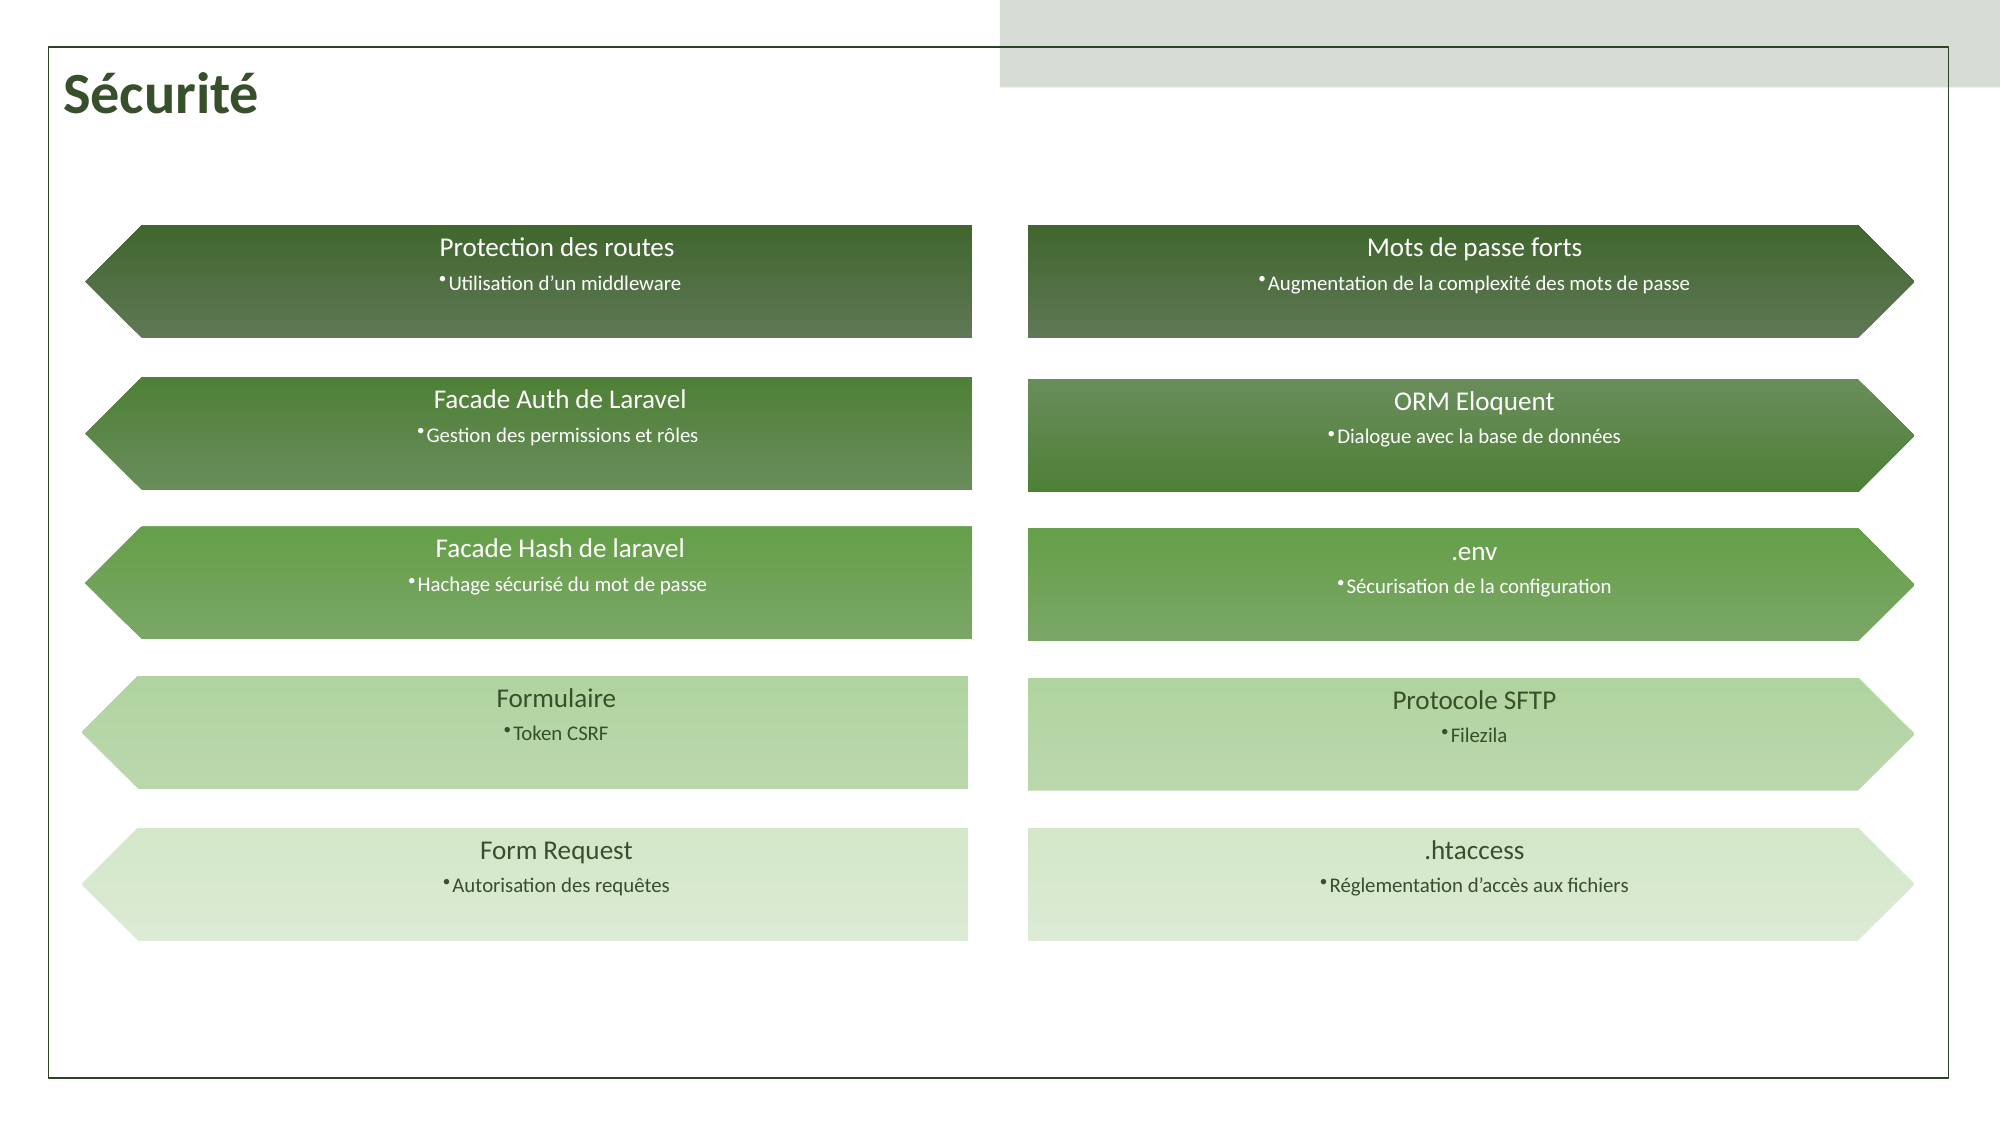

Sécurité

Protection des routes
Utilisation d’un middleware

Mots de passe forts
Augmentation de la complexité des mots de passe

Facade Auth de Laravel
Gestion des permissions et rôles
ORM Eloquent
Dialogue avec la base de données

Facade Hash de laravel
Hachage sécurisé du mot de passe

.env
Sécurisation de la configuration

Formulaire
Token CSRF

Protocole SFTP
Filezila

Form Request
Autorisation des requêtes

.htaccess
Réglementation d’accès aux fichiers